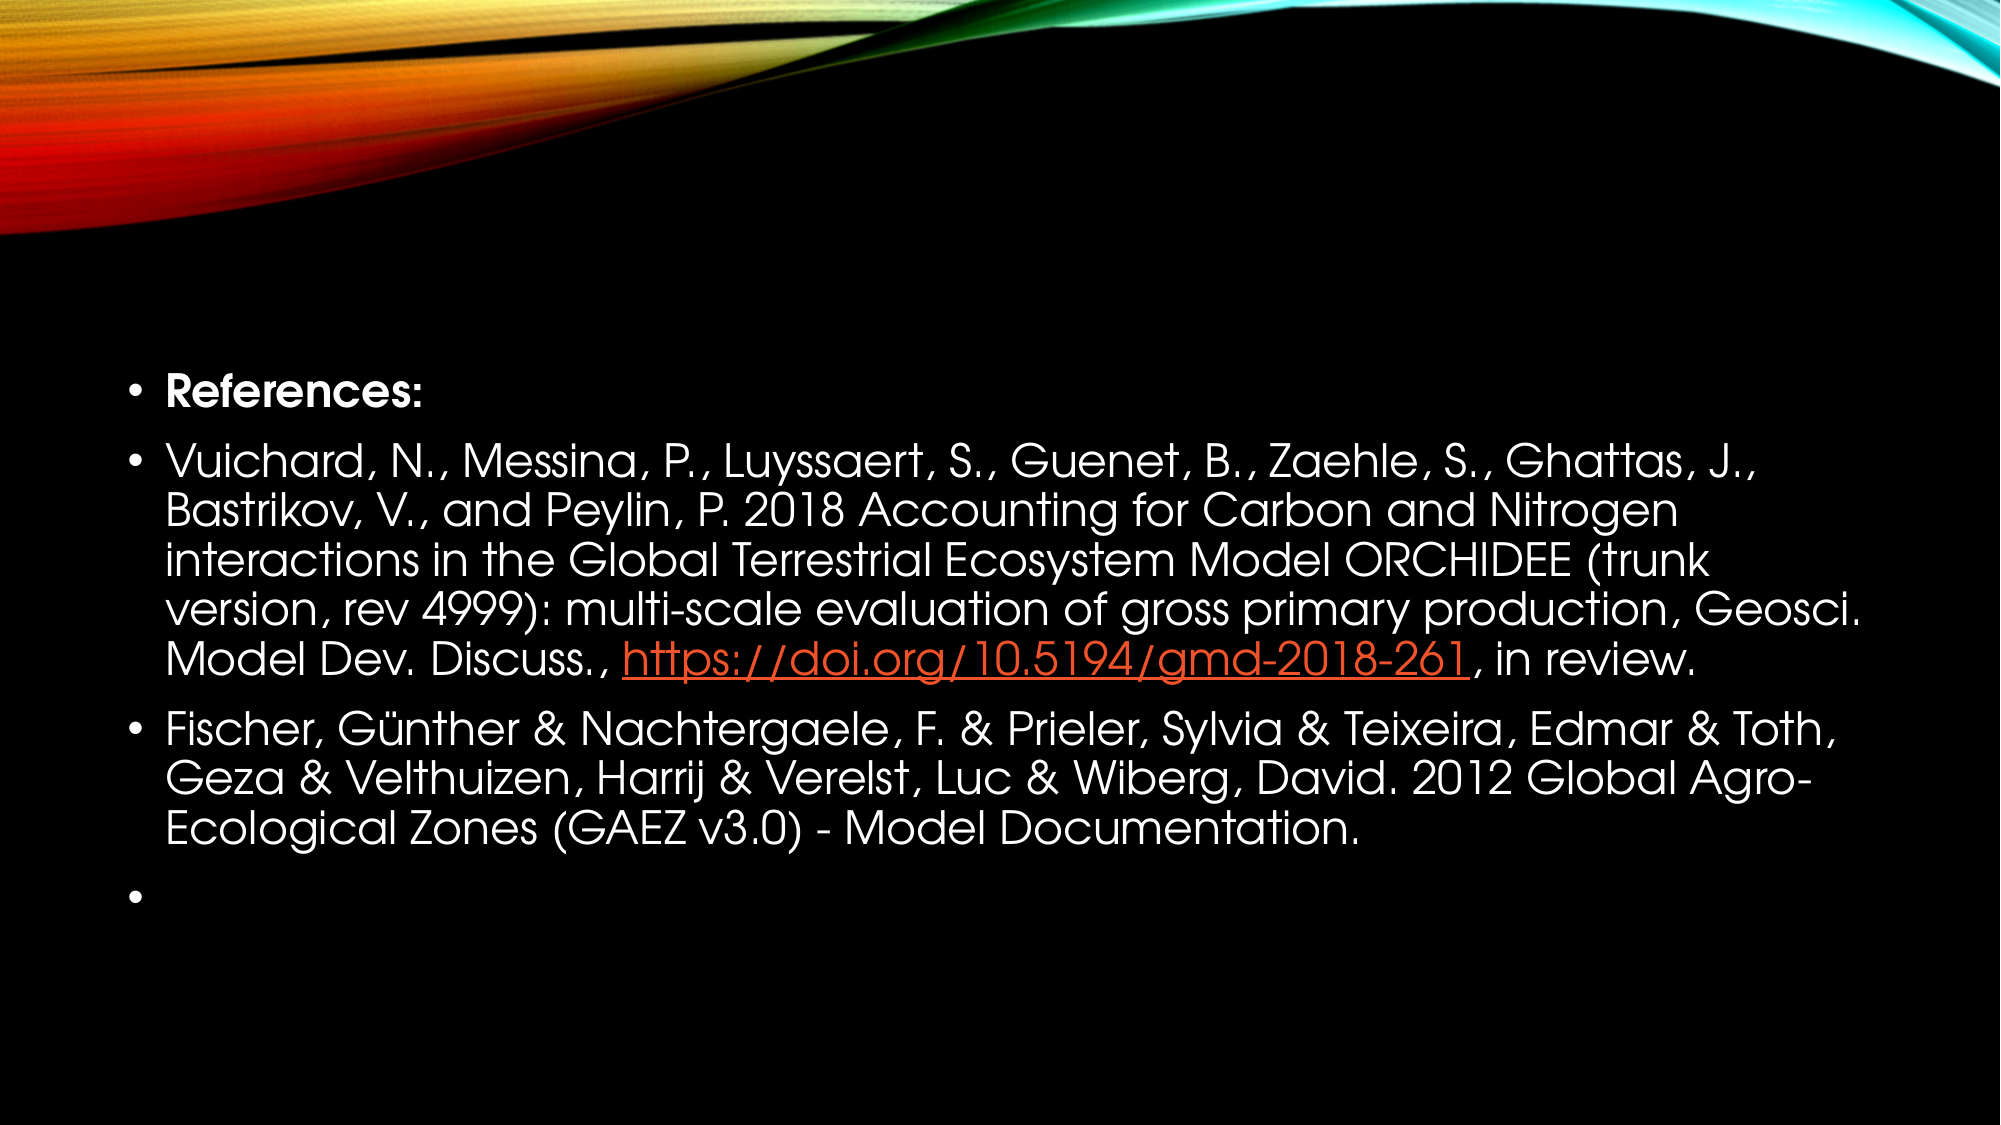

#
References:
Vuichard, N., Messina, P., Luyssaert, S., Guenet, B., Zaehle, S., Ghattas, J., Bastrikov, V., and Peylin, P. 2018 Accounting for Carbon and Nitrogen interactions in the Global Terrestrial Ecosystem Model ORCHIDEE (trunk version, rev 4999): multi-scale evaluation of gross primary production, Geosci. Model Dev. Discuss., https://doi.org/10.5194/gmd-2018-261, in review.
Fischer, Günther & Nachtergaele, F. & Prieler, Sylvia & Teixeira, Edmar & Toth, Geza & Velthuizen, Harrij & Verelst, Luc & Wiberg, David. 2012 Global Agro‐Ecological Zones (GAEZ v3.0) - Model Documentation.